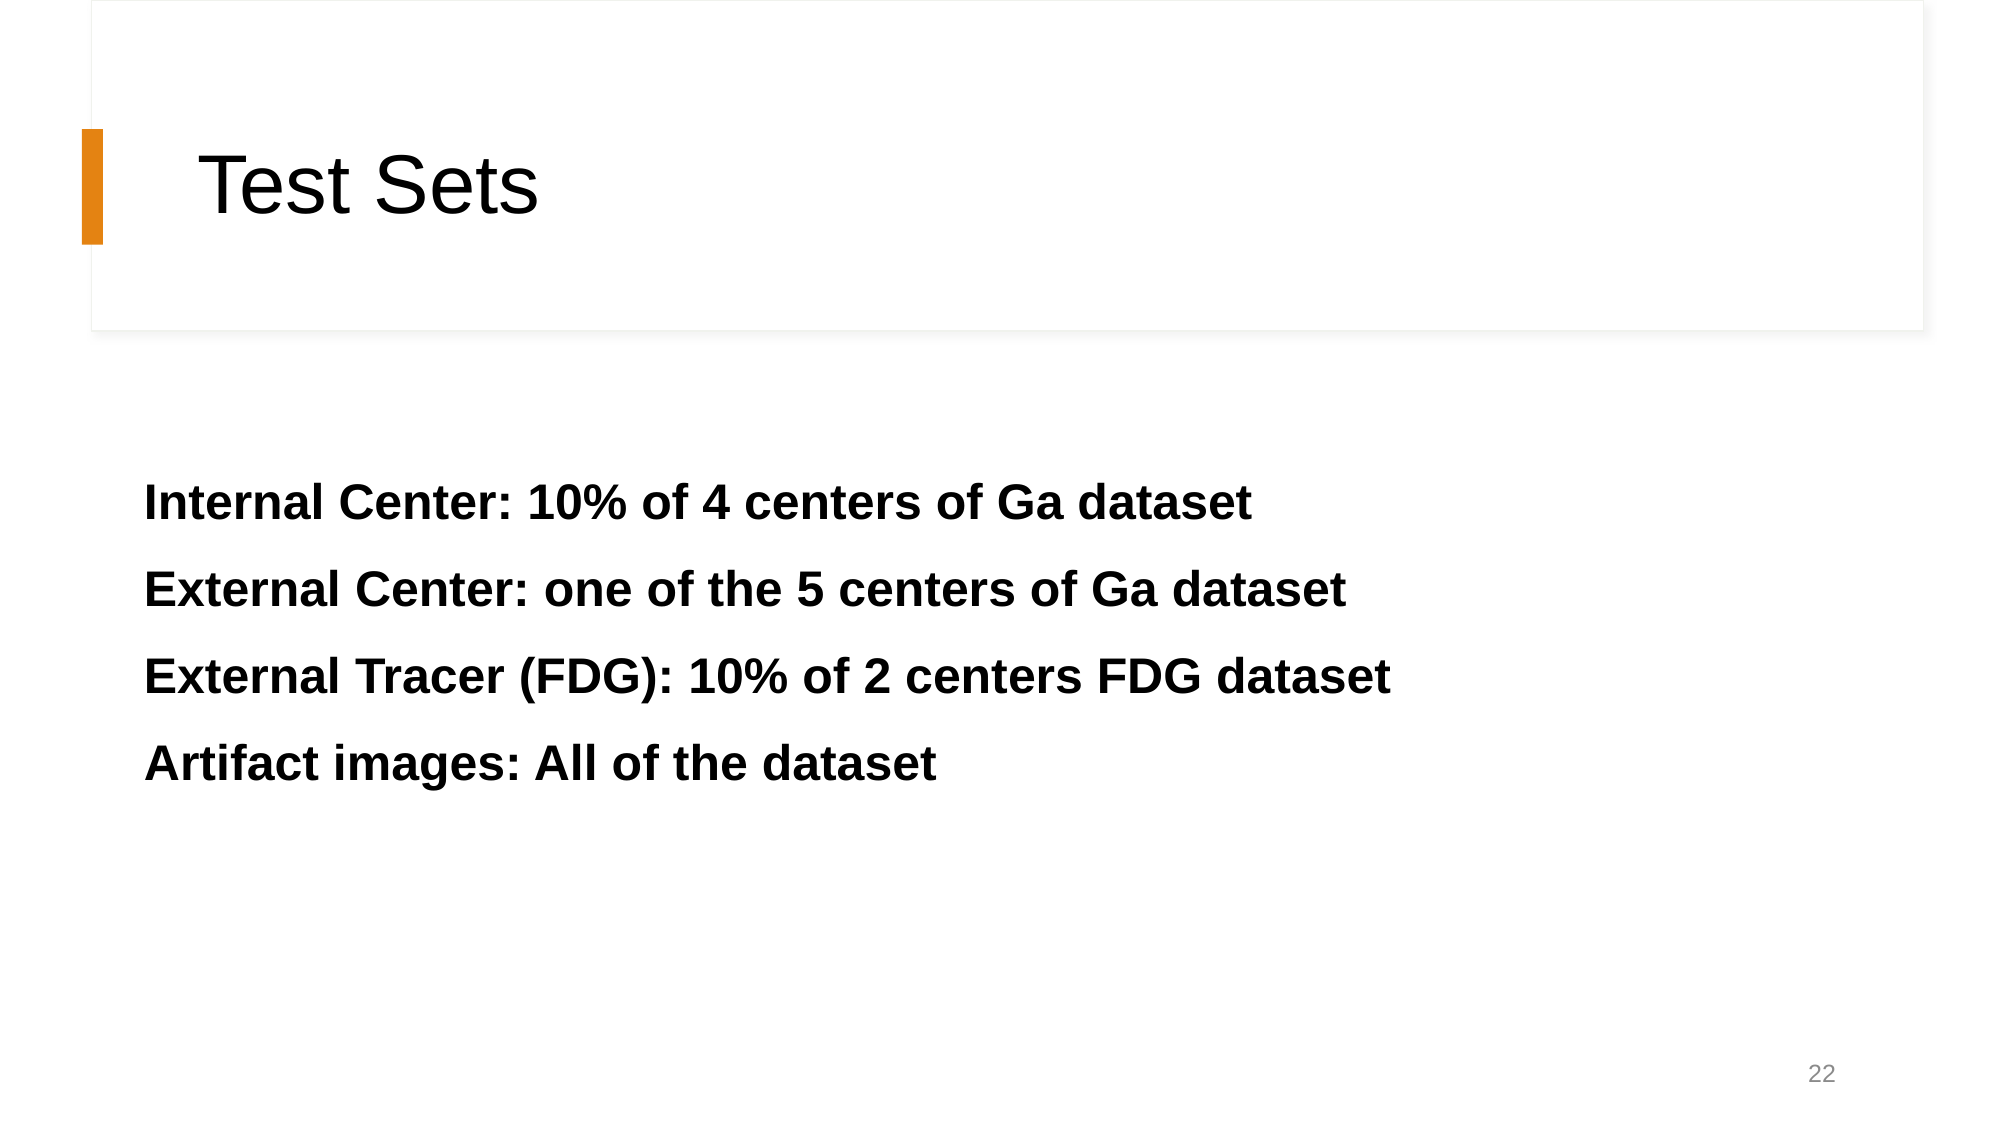

# Test Sets
Internal Center: 10% of 4 centers of Ga dataset
External Center: one of the 5 centers of Ga dataset
External Tracer (FDG): 10% of 2 centers FDG dataset
Artifact images: All of the dataset

22